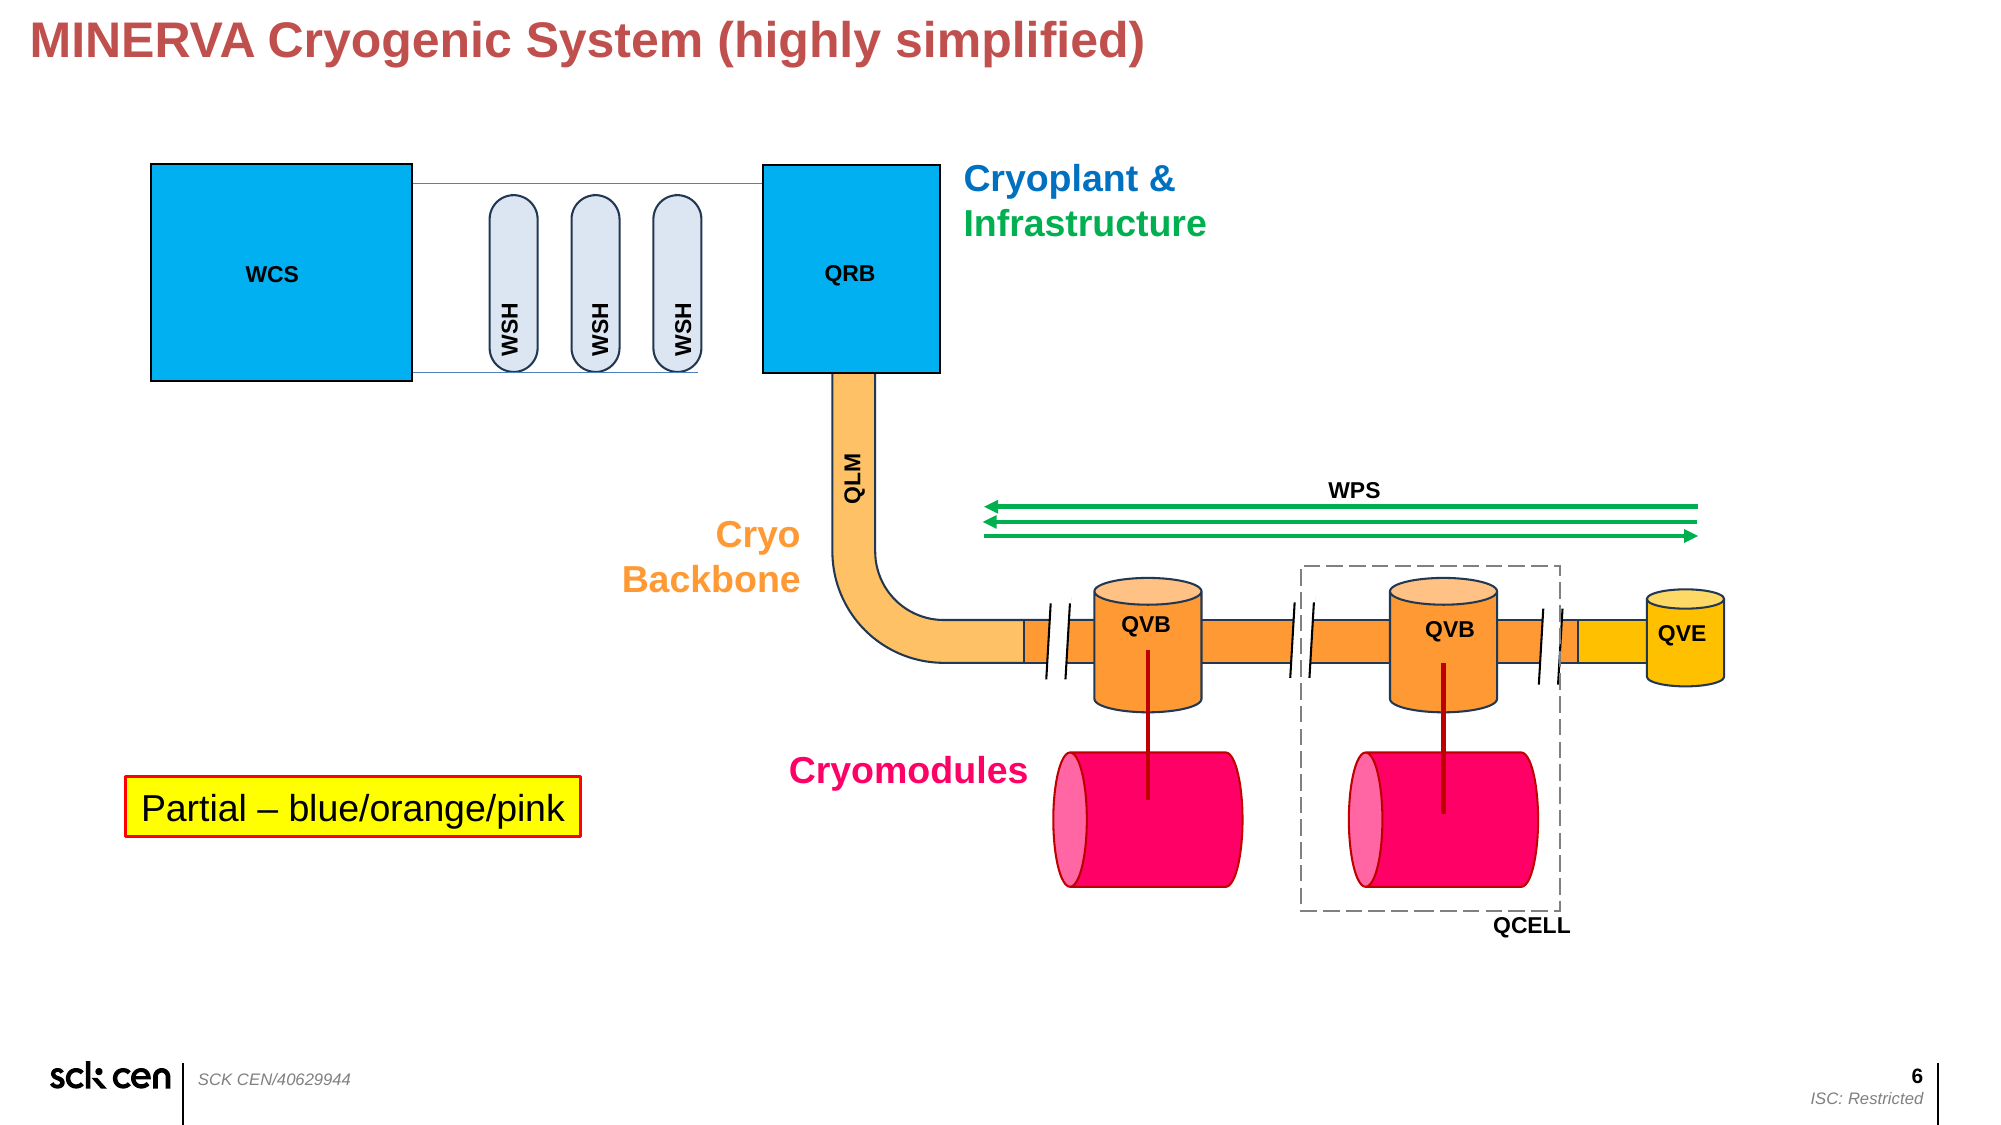

MINERVA Cryogenic System (highly simplified)
Cryoplant & Infrastructure

QRB
WCS
WSH
WSH
WSH

QLM
WPS
Cryo Backbone

QVB
QVB
QVE

Cryomodules
QM
QM
QCELL
Partial – blue/orange/pink
6